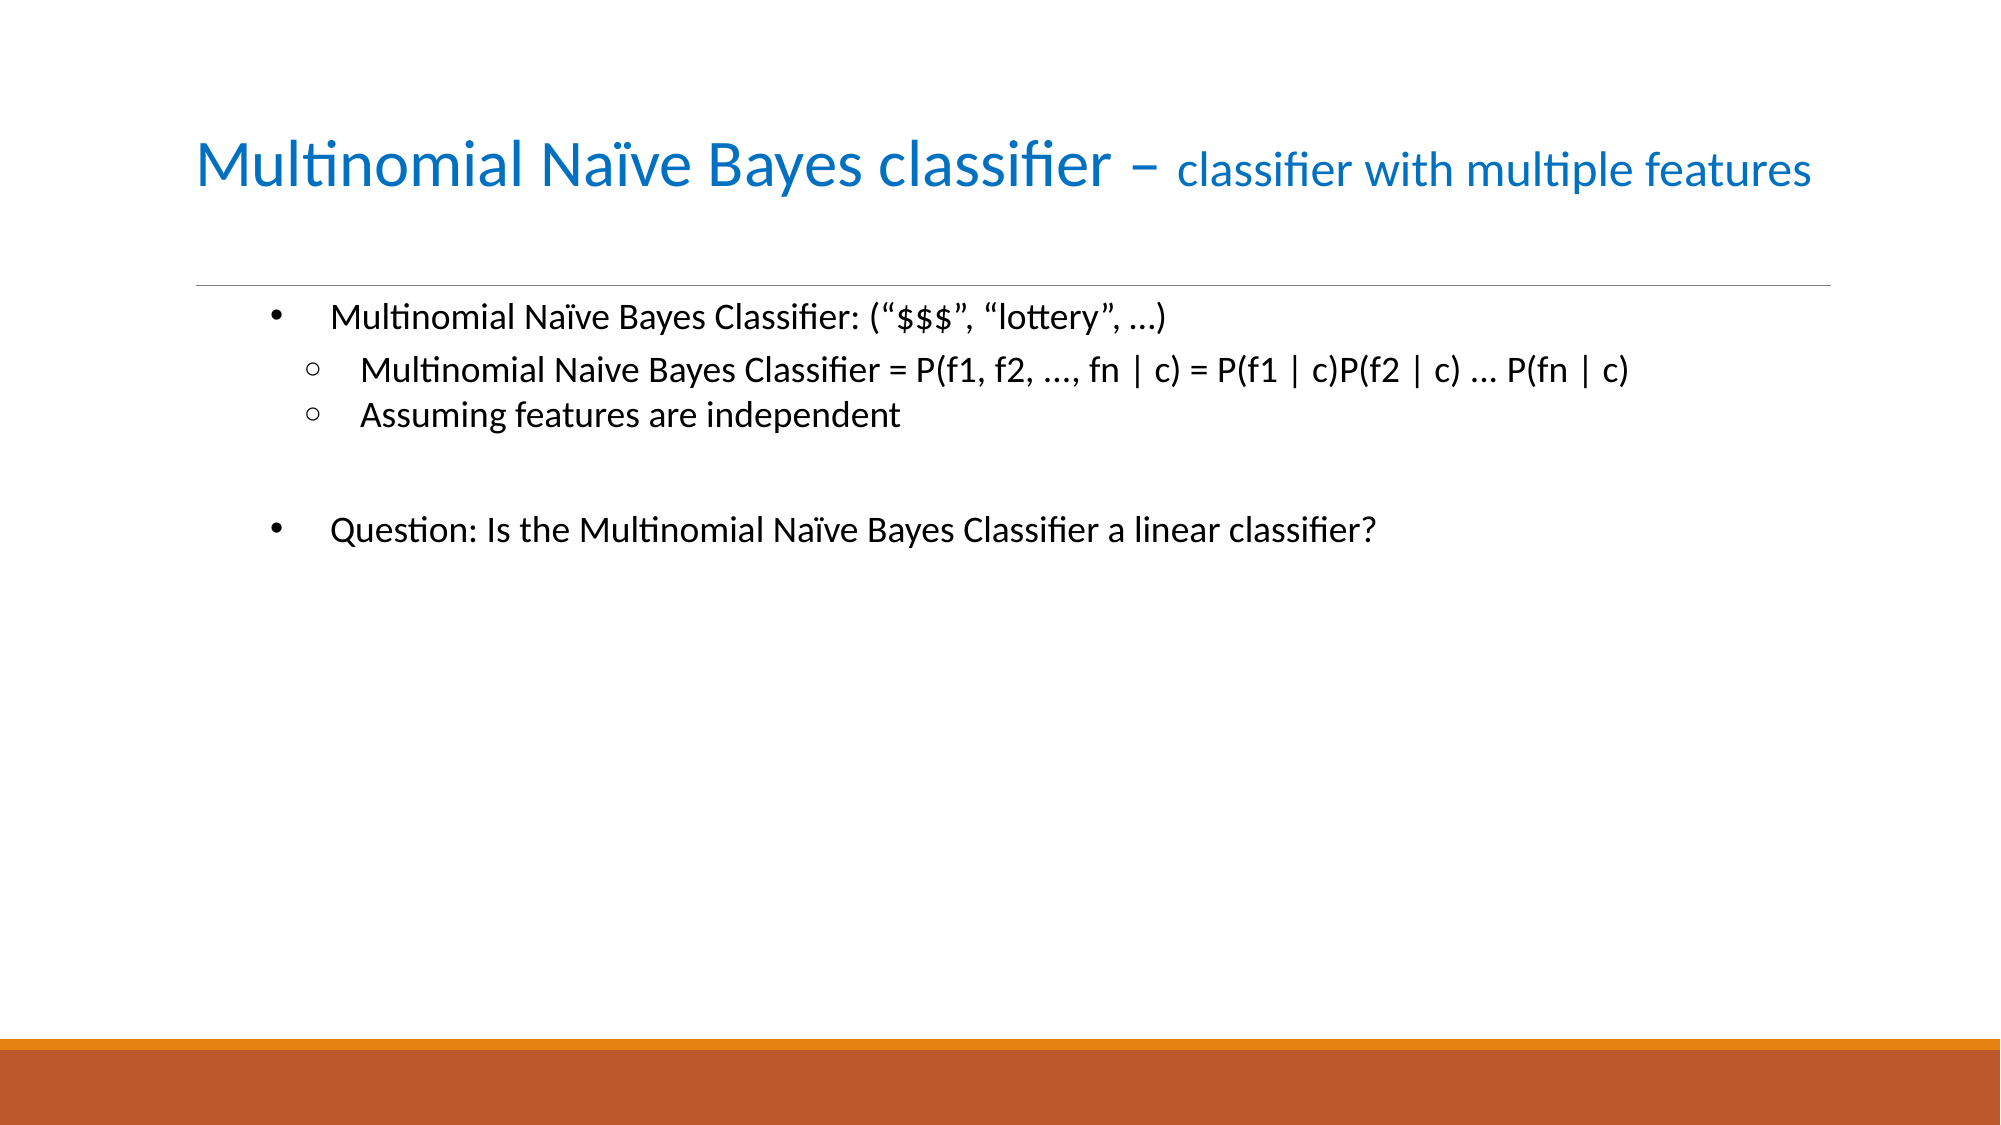

# Multinomial Naïve Bayes classifier – classifier with multiple features
Multinomial Naïve Bayes Classifier: (“$$$”, “lottery”, …)
Multinomial Naive Bayes Classifier = P(f1, f2, ..., fn | c) = P(f1 | c)P(f2 | c) ... P(fn | c)
Assuming features are independent

Question: Is the Multinomial Naïve Bayes Classifier a linear classifier?